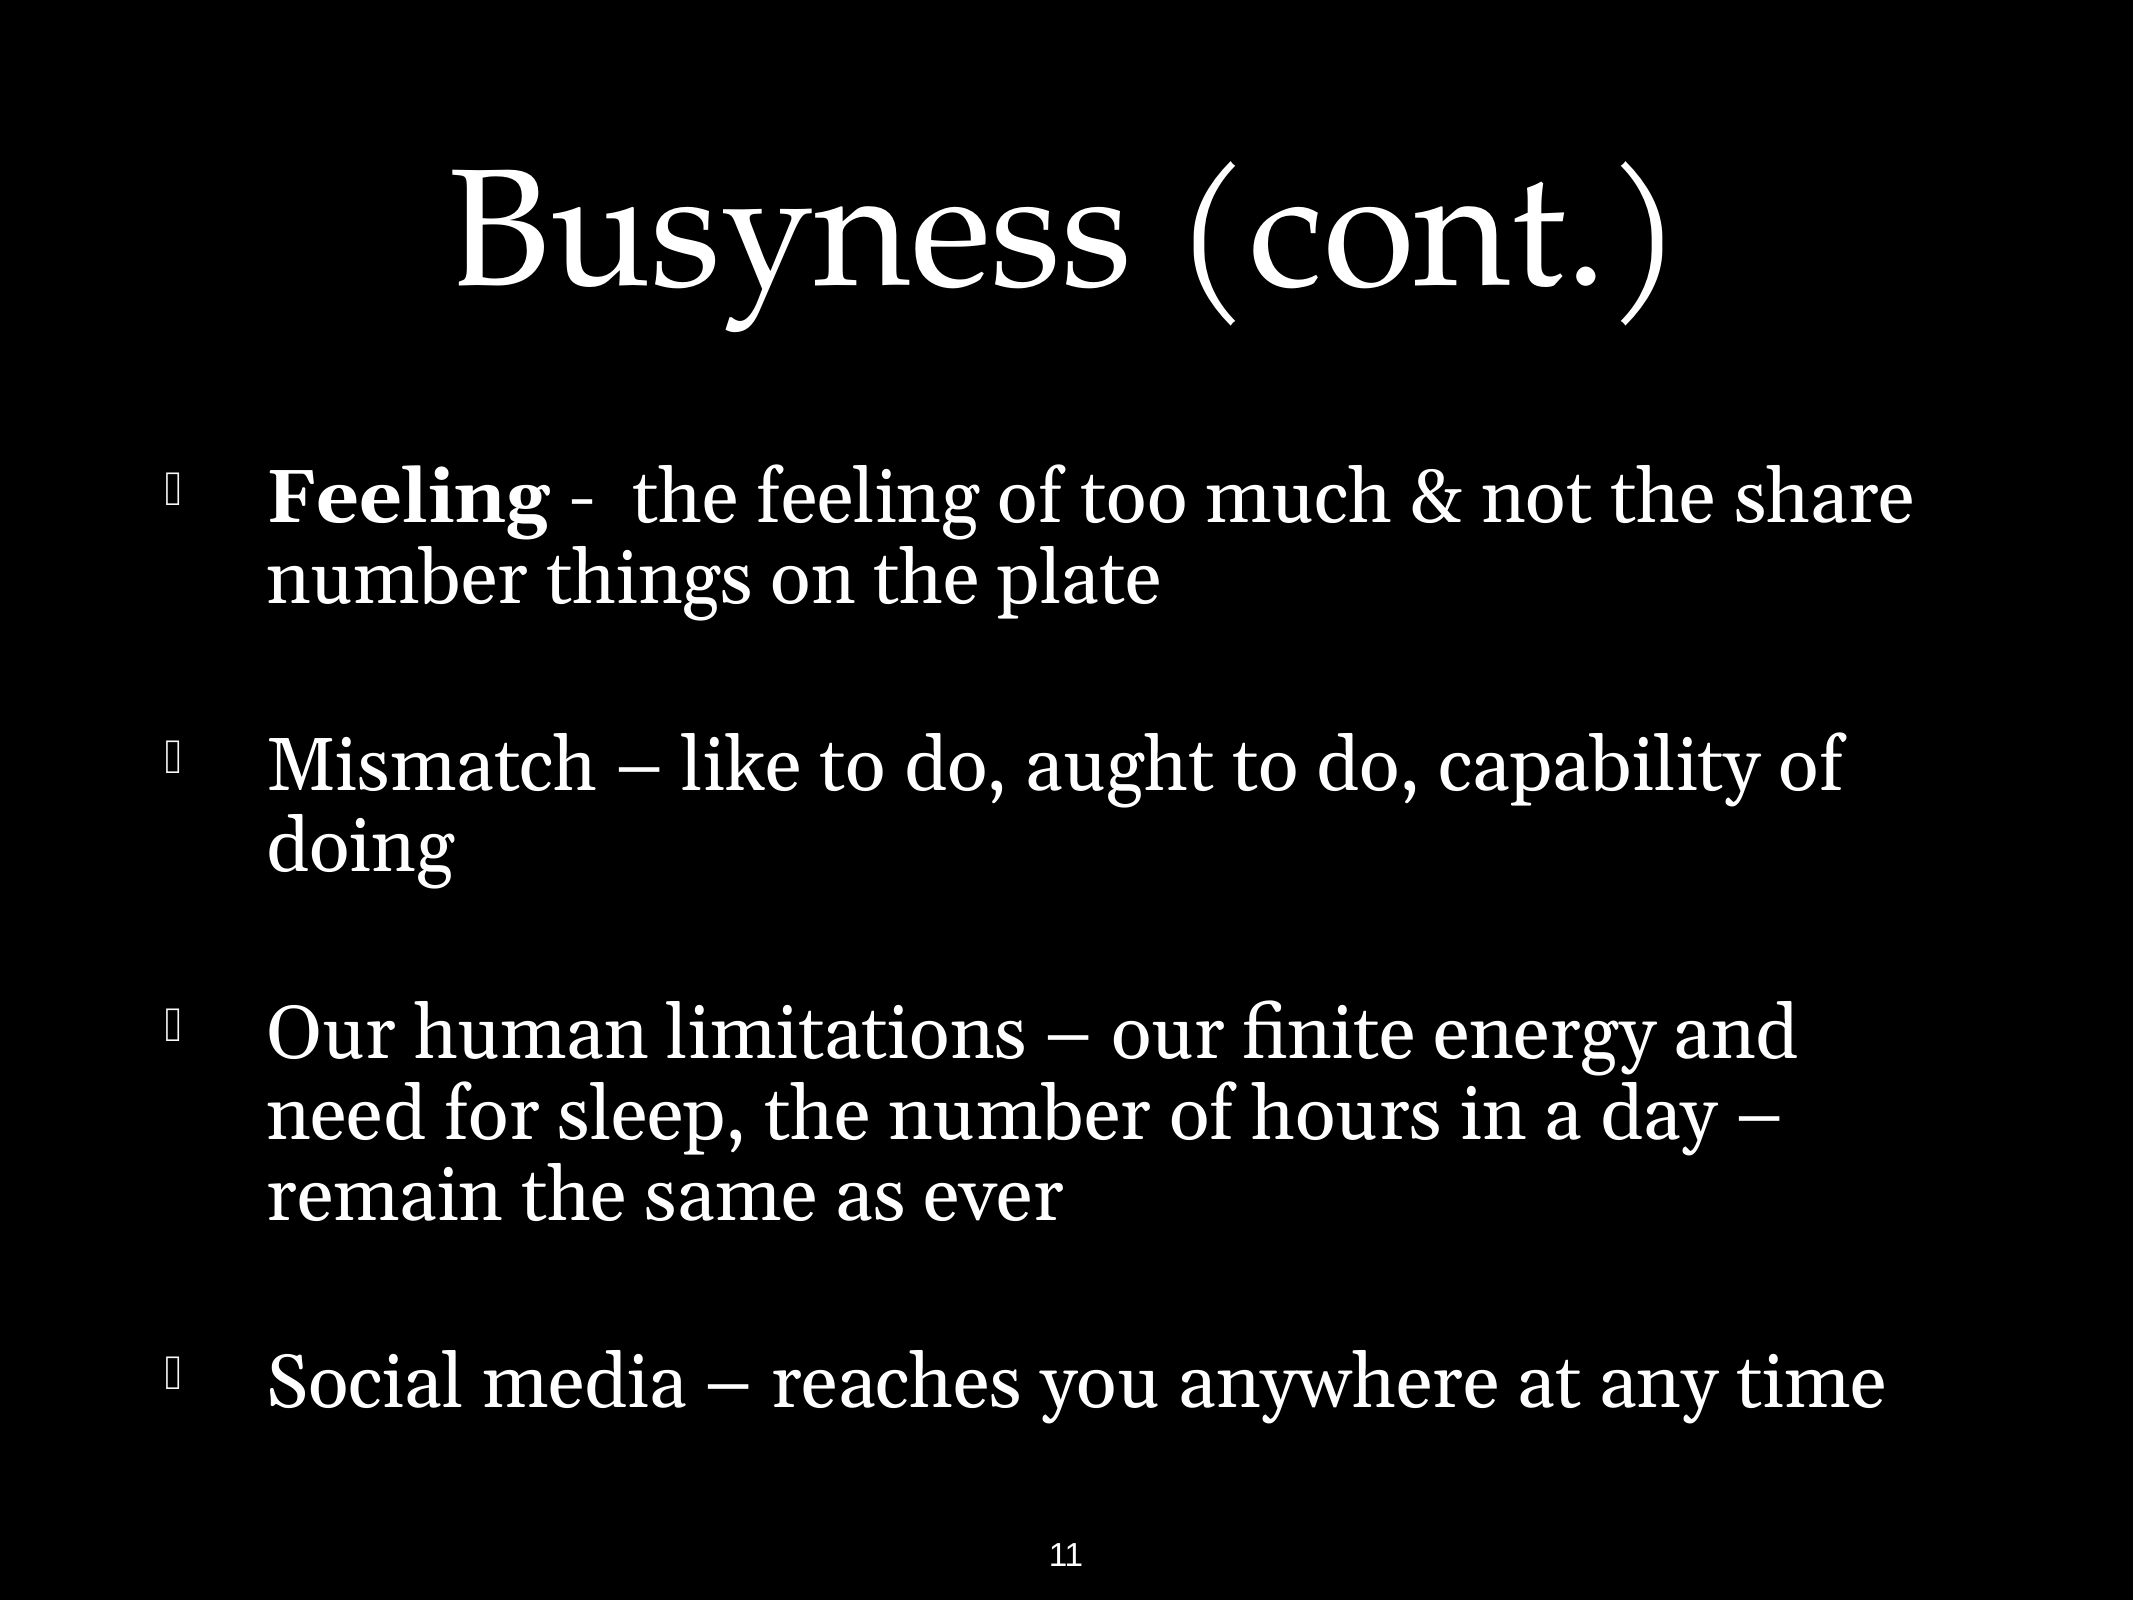

# Busyness (cont.)
Feeling -  the feeling of too much & not the share number things on the plate

Mismatch – like to do, aught to do, capability of doing

Our human limitations – our finite energy and need for sleep, the number of hours in a day – remain the same as ever

Social media – reaches you anywhere at any time
11